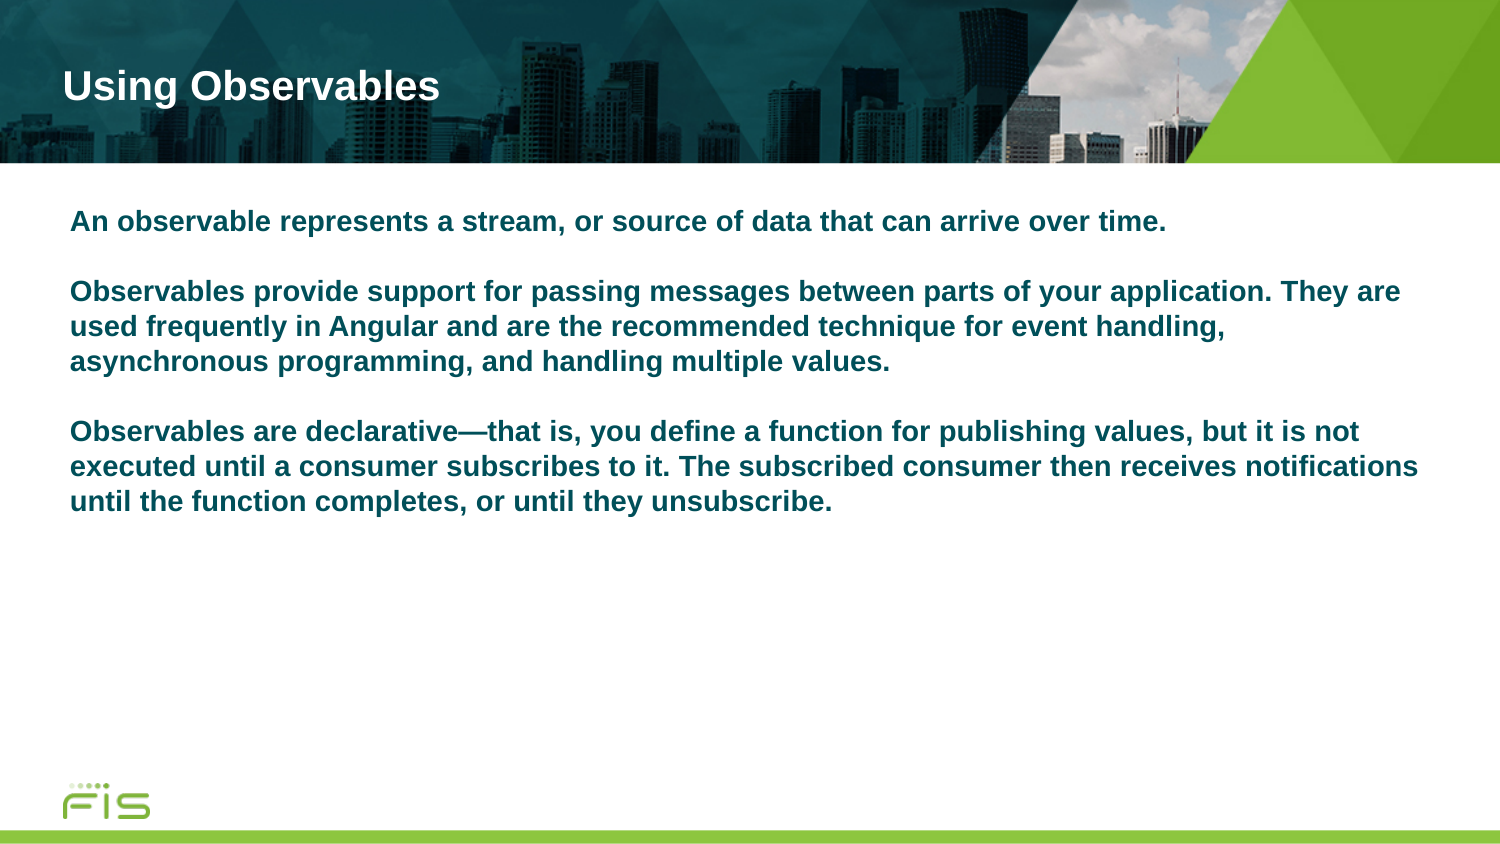

# Using Observables
An observable represents a stream, or source of data that can arrive over time.

Observables provide support for passing messages between parts of your application. They are used frequently in Angular and are the recommended technique for event handling, asynchronous programming, and handling multiple values.

Observables are declarative—that is, you define a function for publishing values, but it is not executed until a consumer subscribes to it. The subscribed consumer then receives notifications until the function completes, or until they unsubscribe.